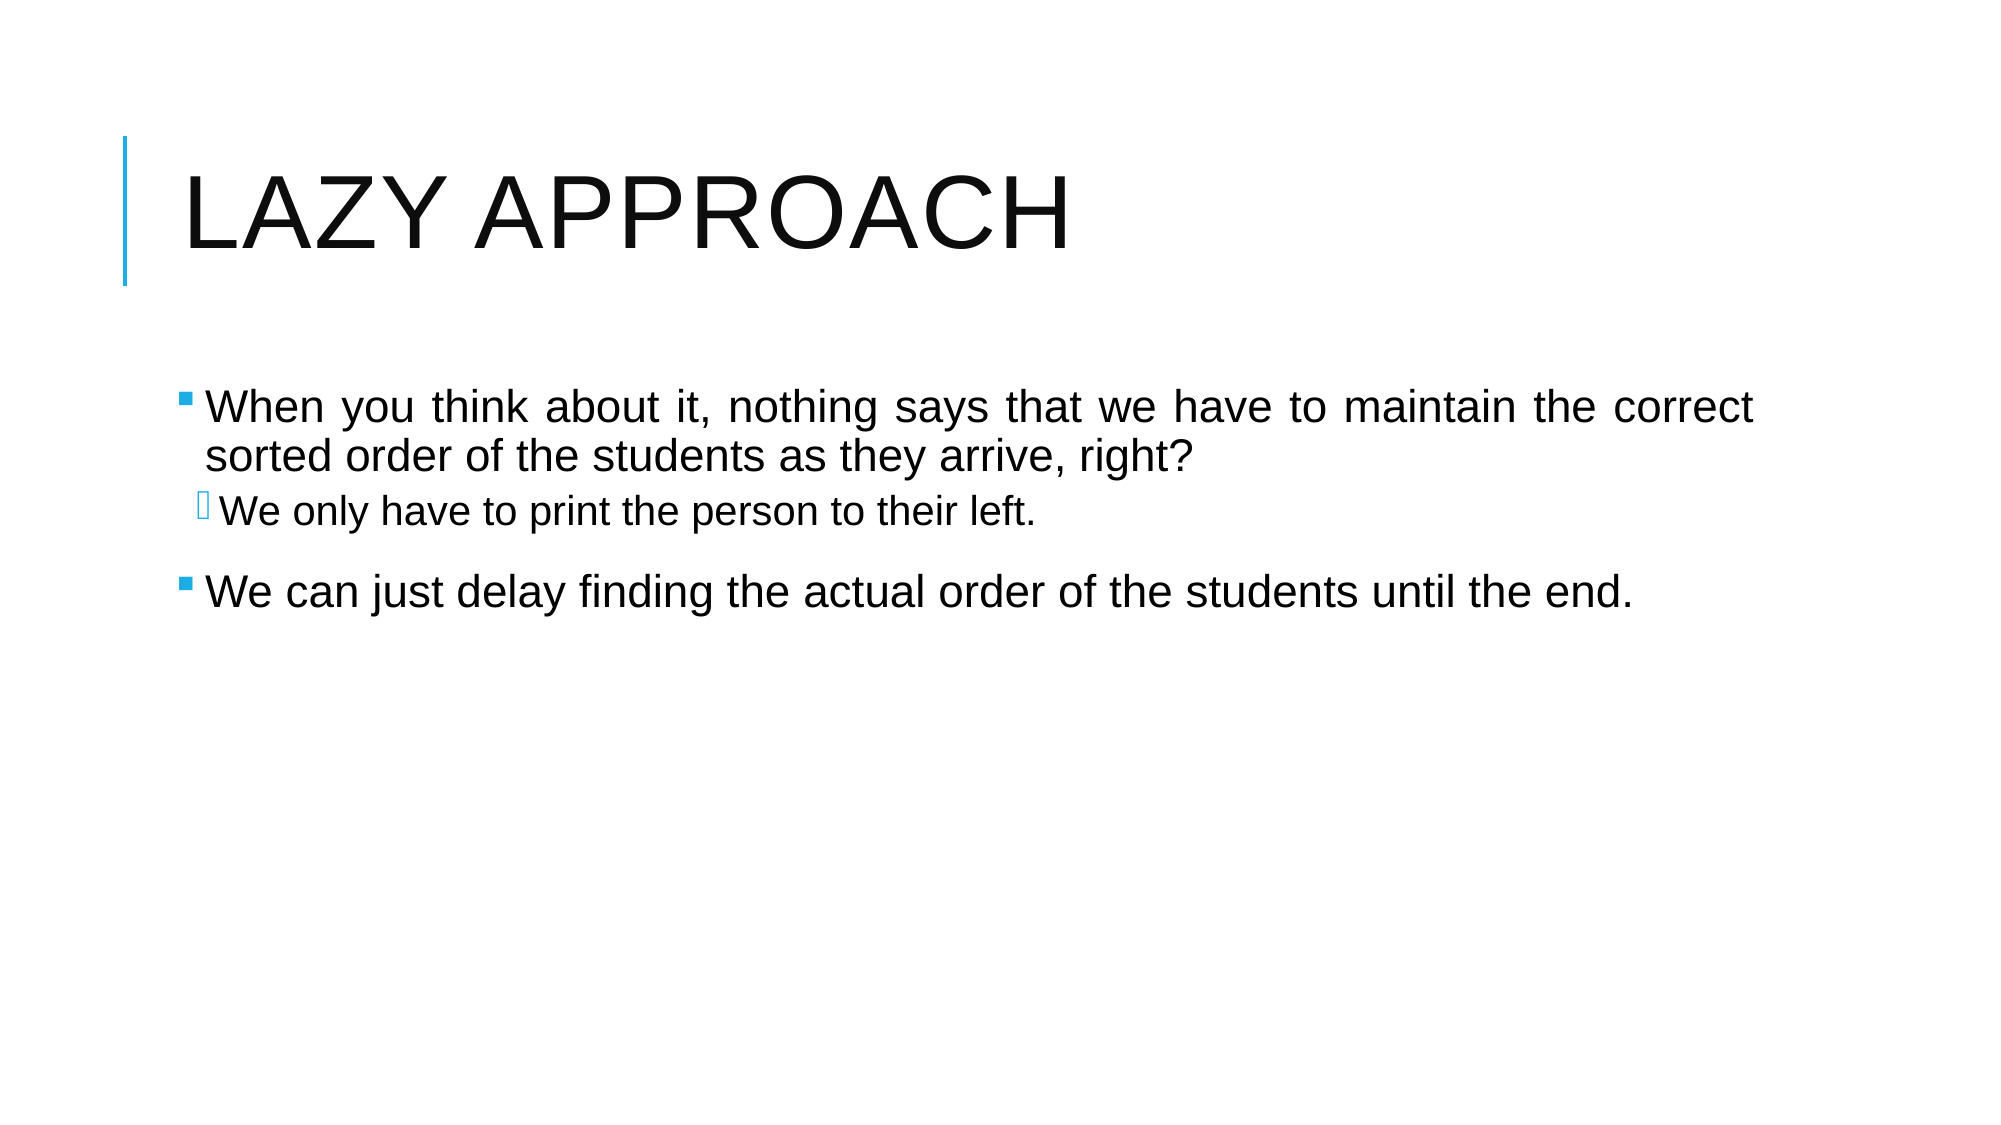

# Lazy approach
When you think about it, nothing says that we have to maintain the correct sorted order of the students as they arrive, right?
We only have to print the person to their left.
We can just delay finding the actual order of the students until the end.